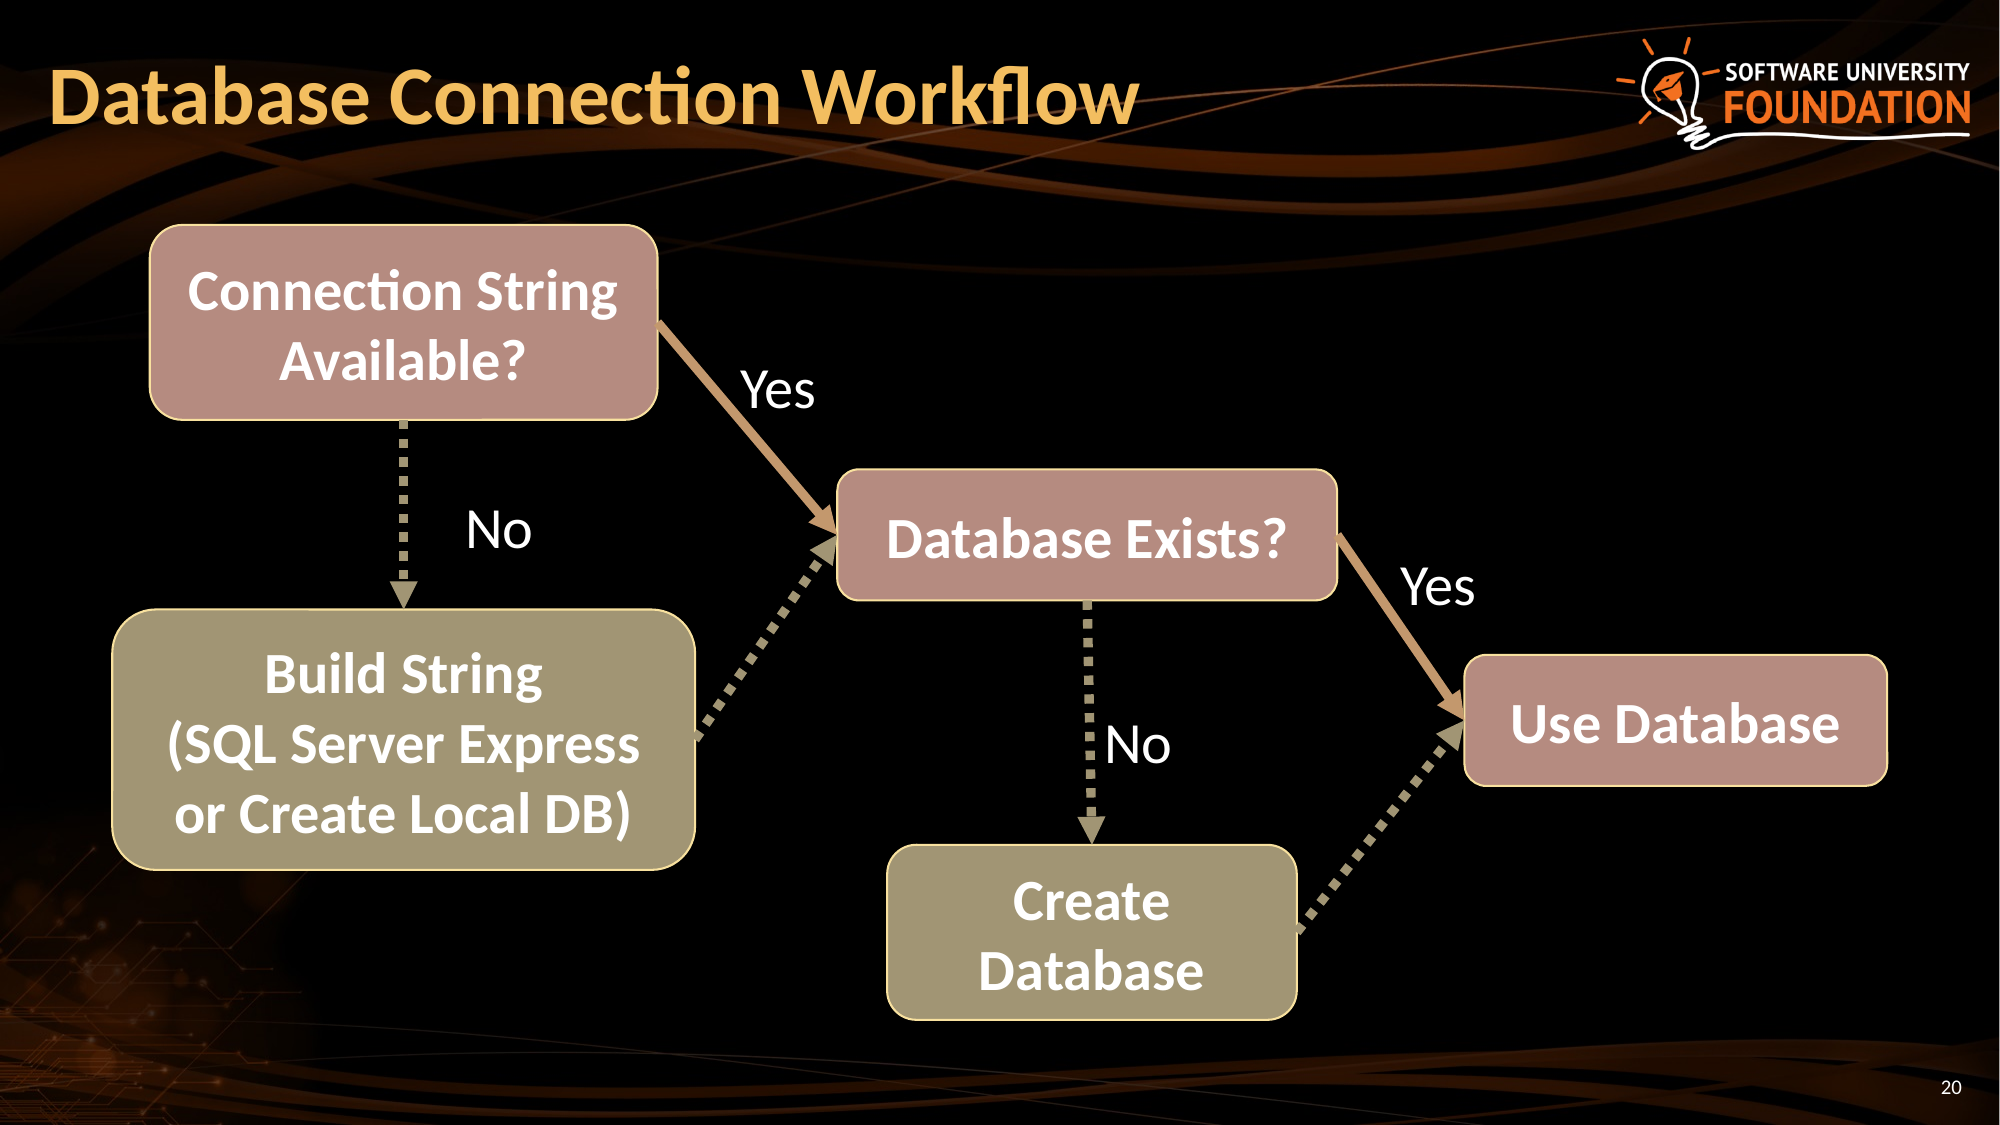

# Database Connection Workflow
Connection String Available?
Yes
Database Exists?
No
Yes
Build String
(SQL Server Express or Create Local DB)
Use Database
No
Create Database
20